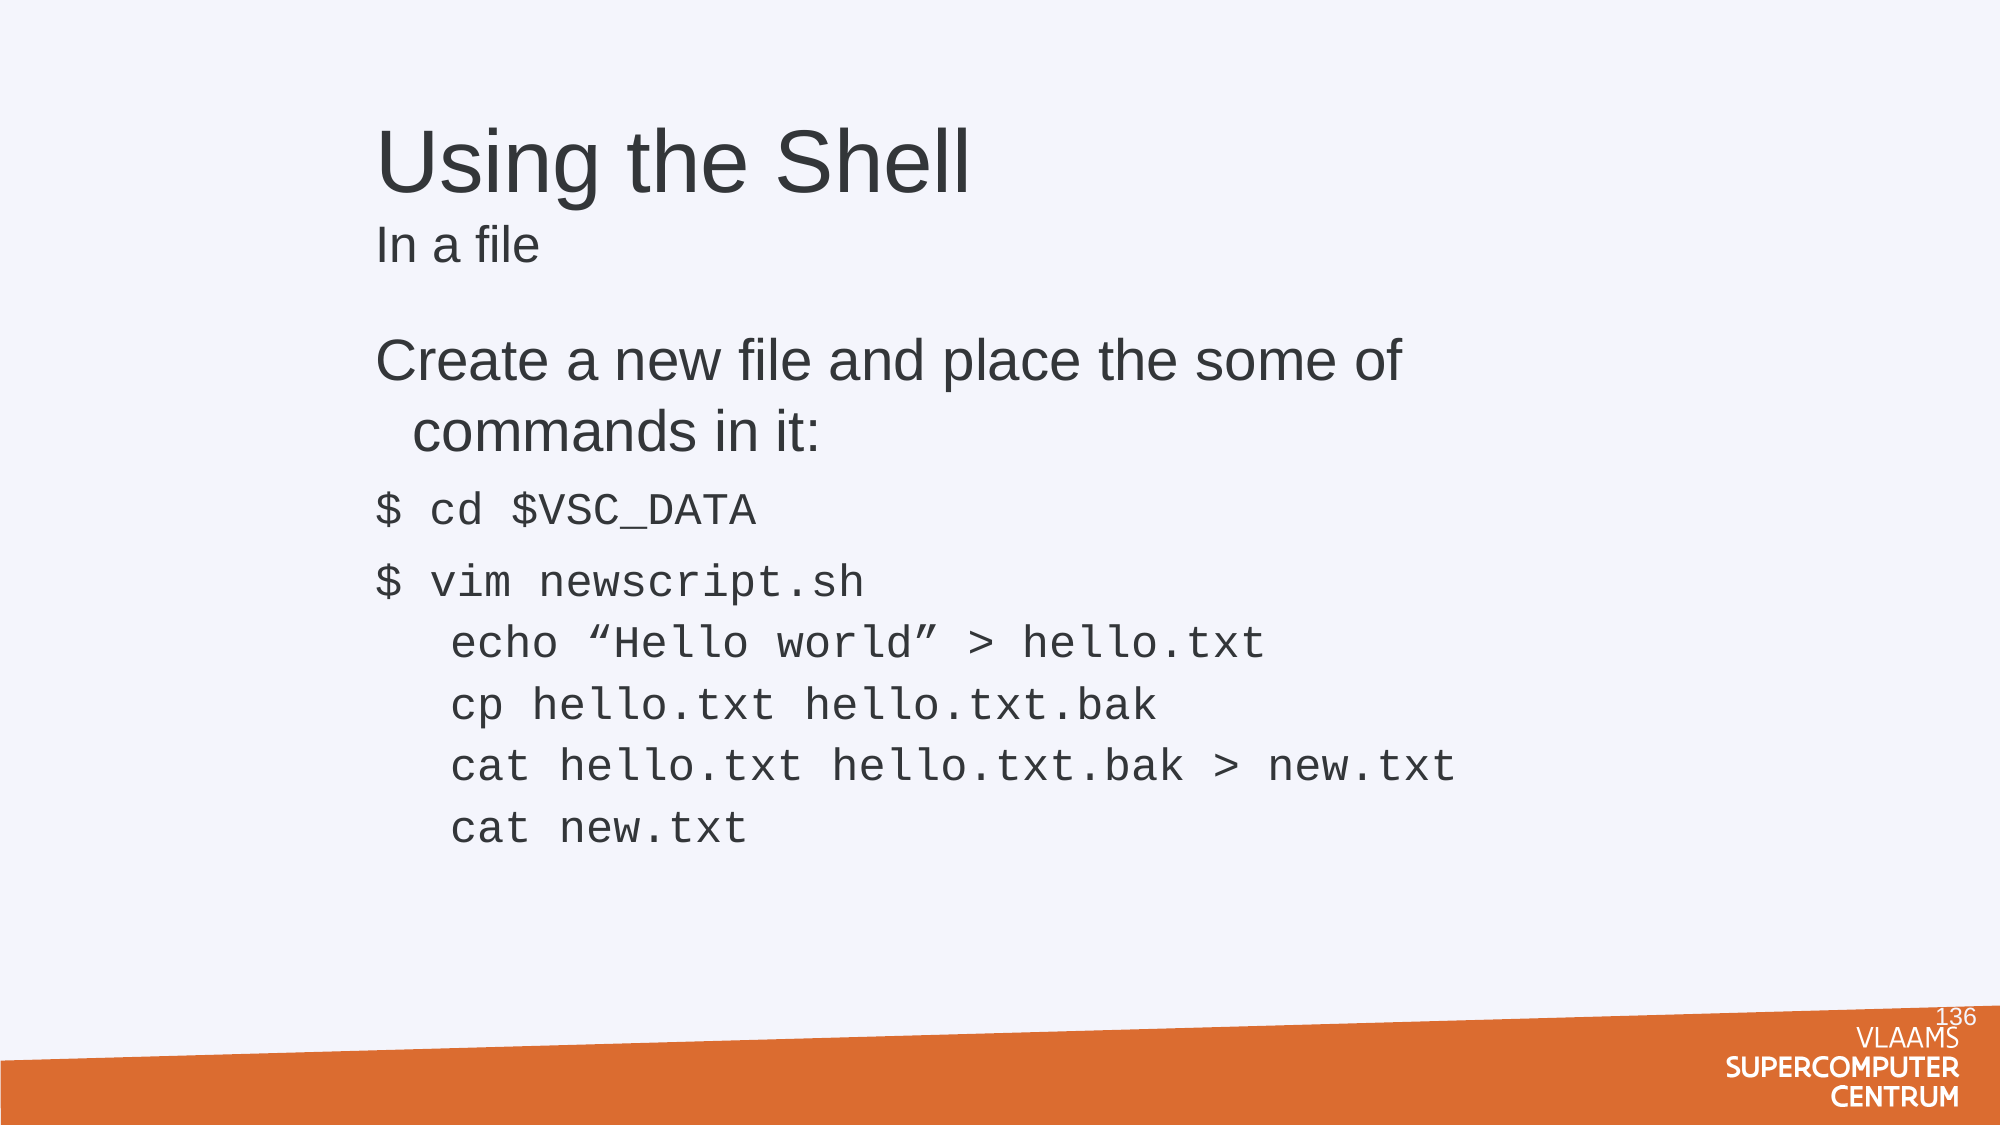

# Using the Shell In a file
Create a new file and place the some of commands in it:
$ cd $VSC_DATA
$ vim newscript.sh
echo “Hello world” > hello.txt
cp hello.txt hello.txt.bak
cat hello.txt hello.txt.bak > new.txt
cat new.txt
136